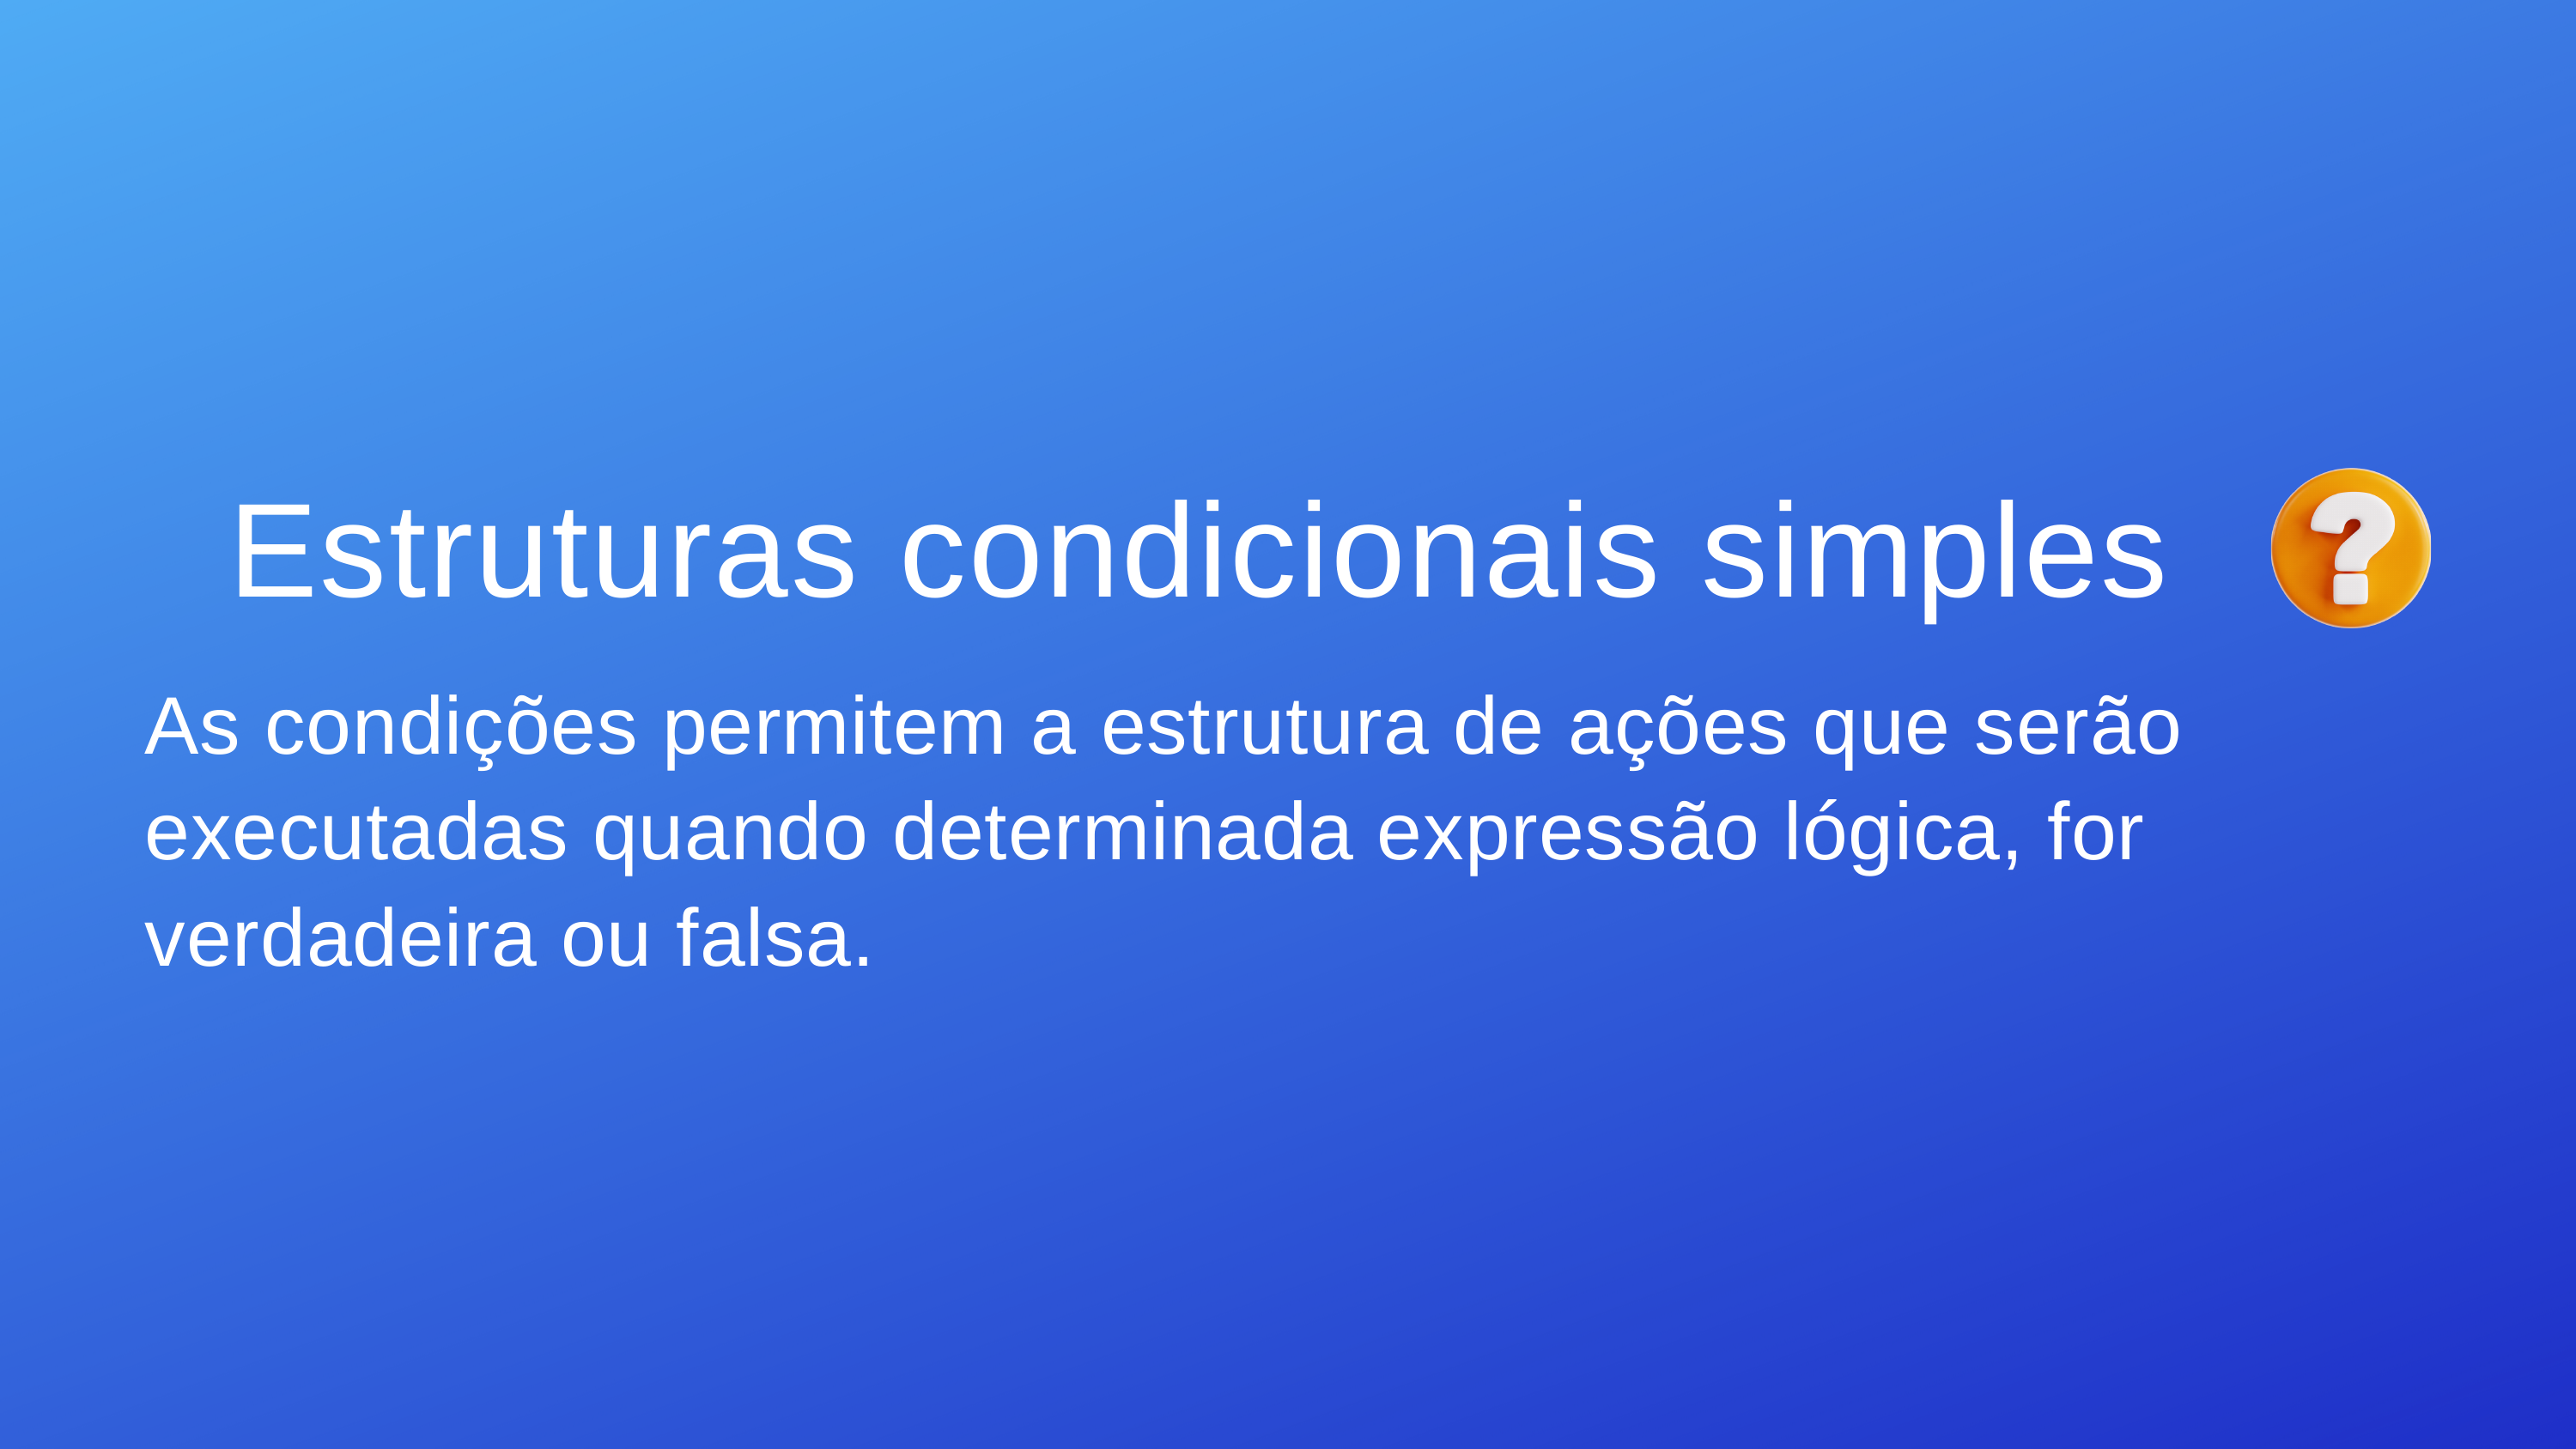

Estruturas condicionais simples
As condições permitem a estrutura de ações que serão executadas quando determinada expressão lógica, for verdadeira ou falsa.